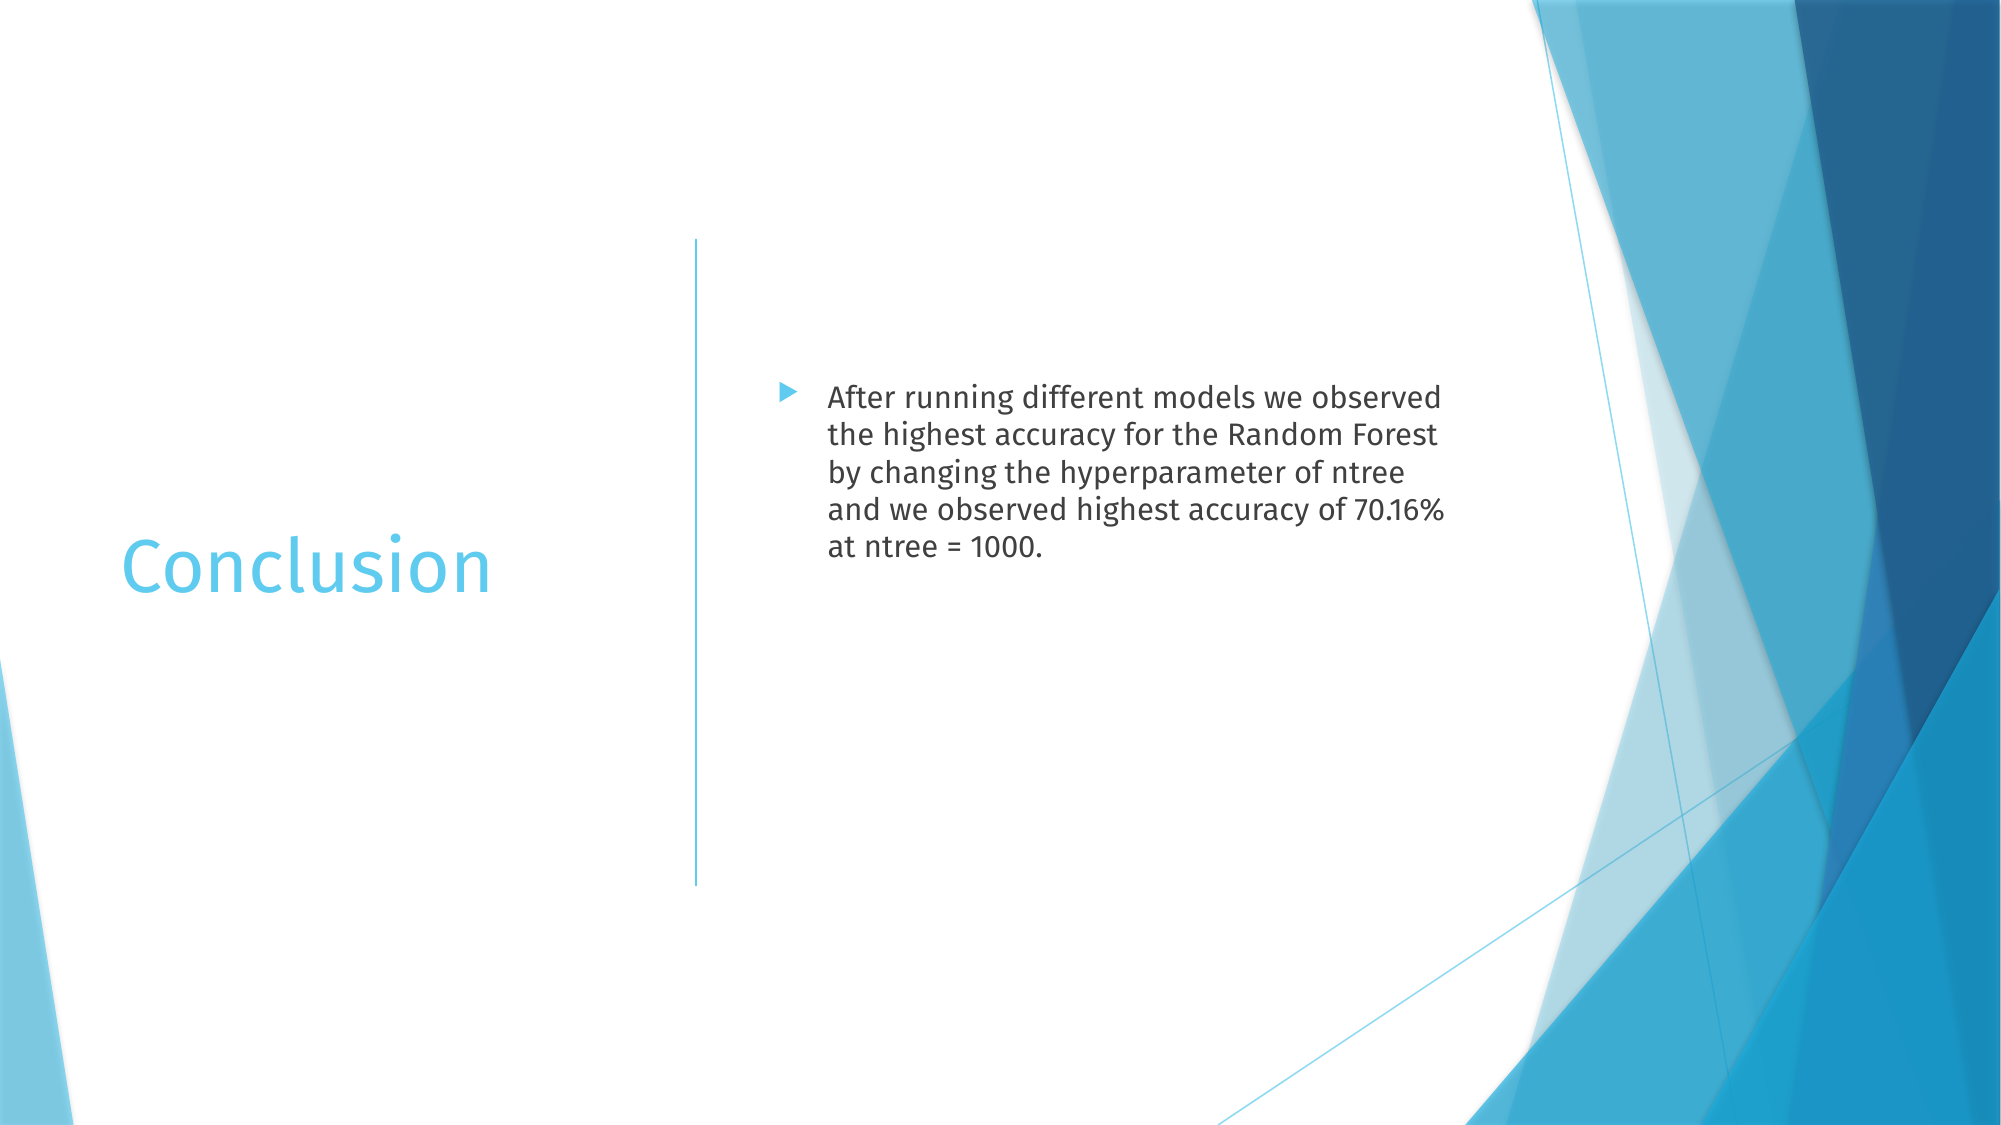

# Conclusion
After running different models we observed the highest accuracy for the Random Forest by changing the hyperparameter of ntree and we observed highest accuracy of 70.16% at ntree = 1000.